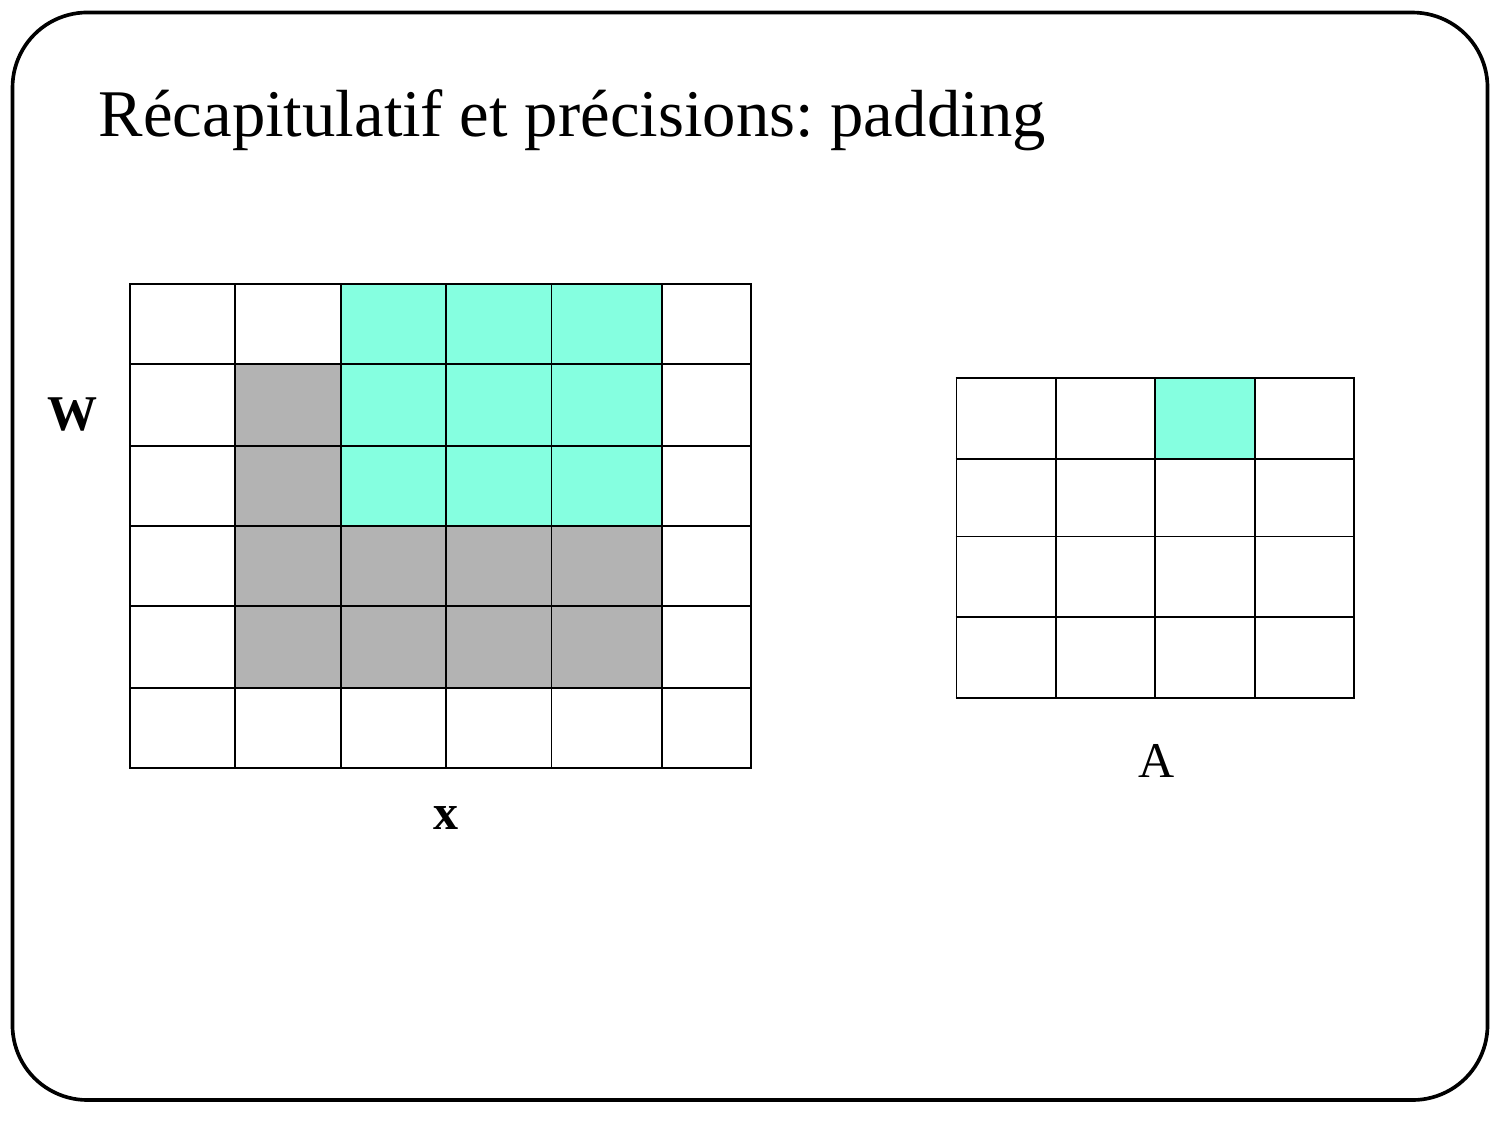

Récapitulatif et précisions: padding

|  |  |  |  |  |  |
| --- | --- | --- | --- | --- | --- |
|  |  |  |  |  |  |
|  |  |  |  |  |  |
|  |  |  |  |  |  |
|  |  |  |  |  |  |
|  |  |  |  |  |  |
W
|  |  |  |  |
| --- | --- | --- | --- |
|  |  |  |  |
|  |  |  |  |
|  |  |  |  |
A
x